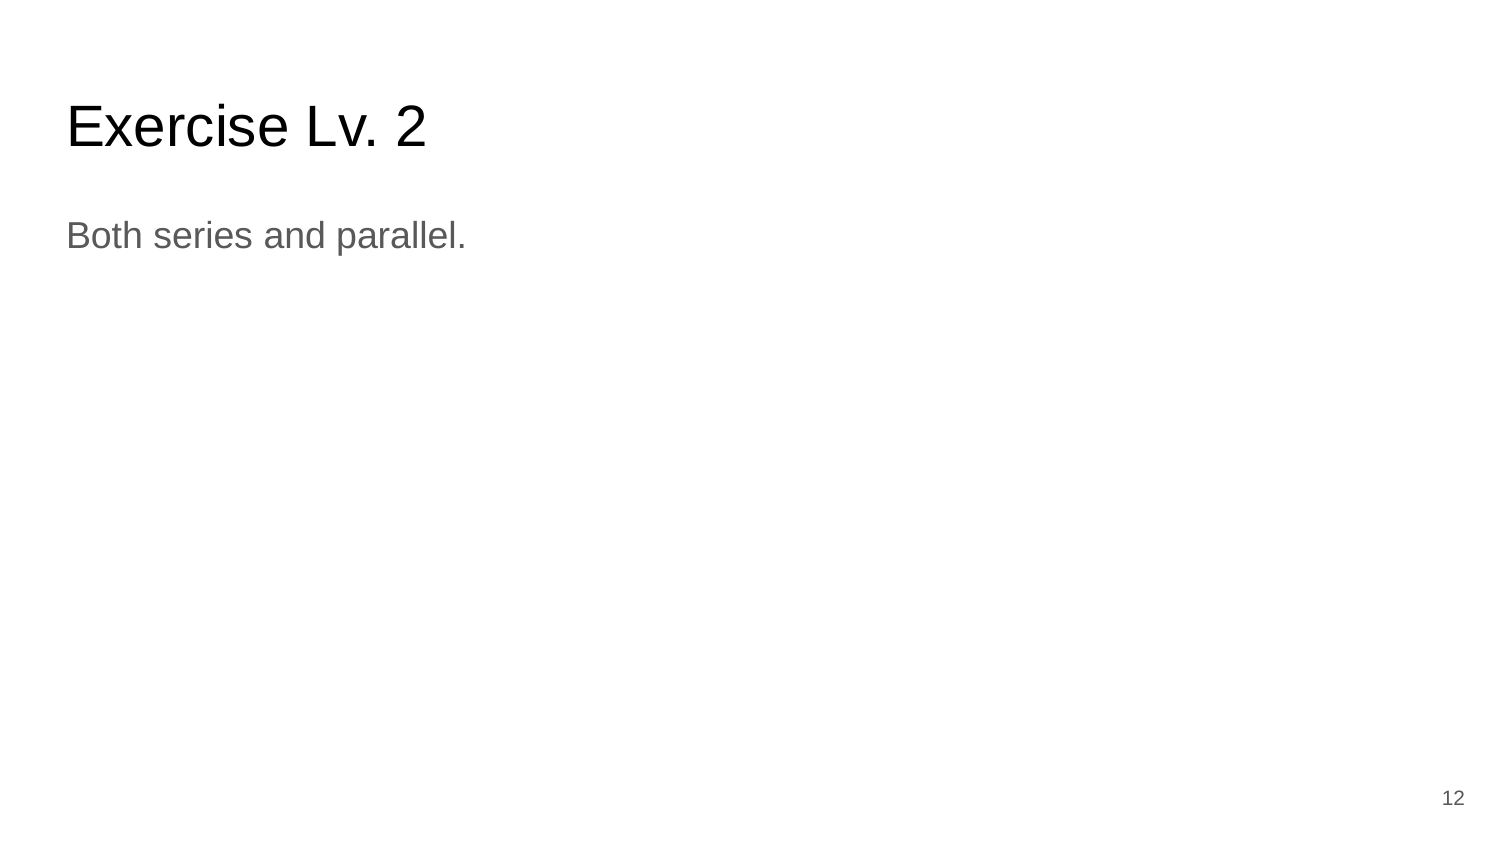

# Exercise Lv. 2
Both series and parallel.
12